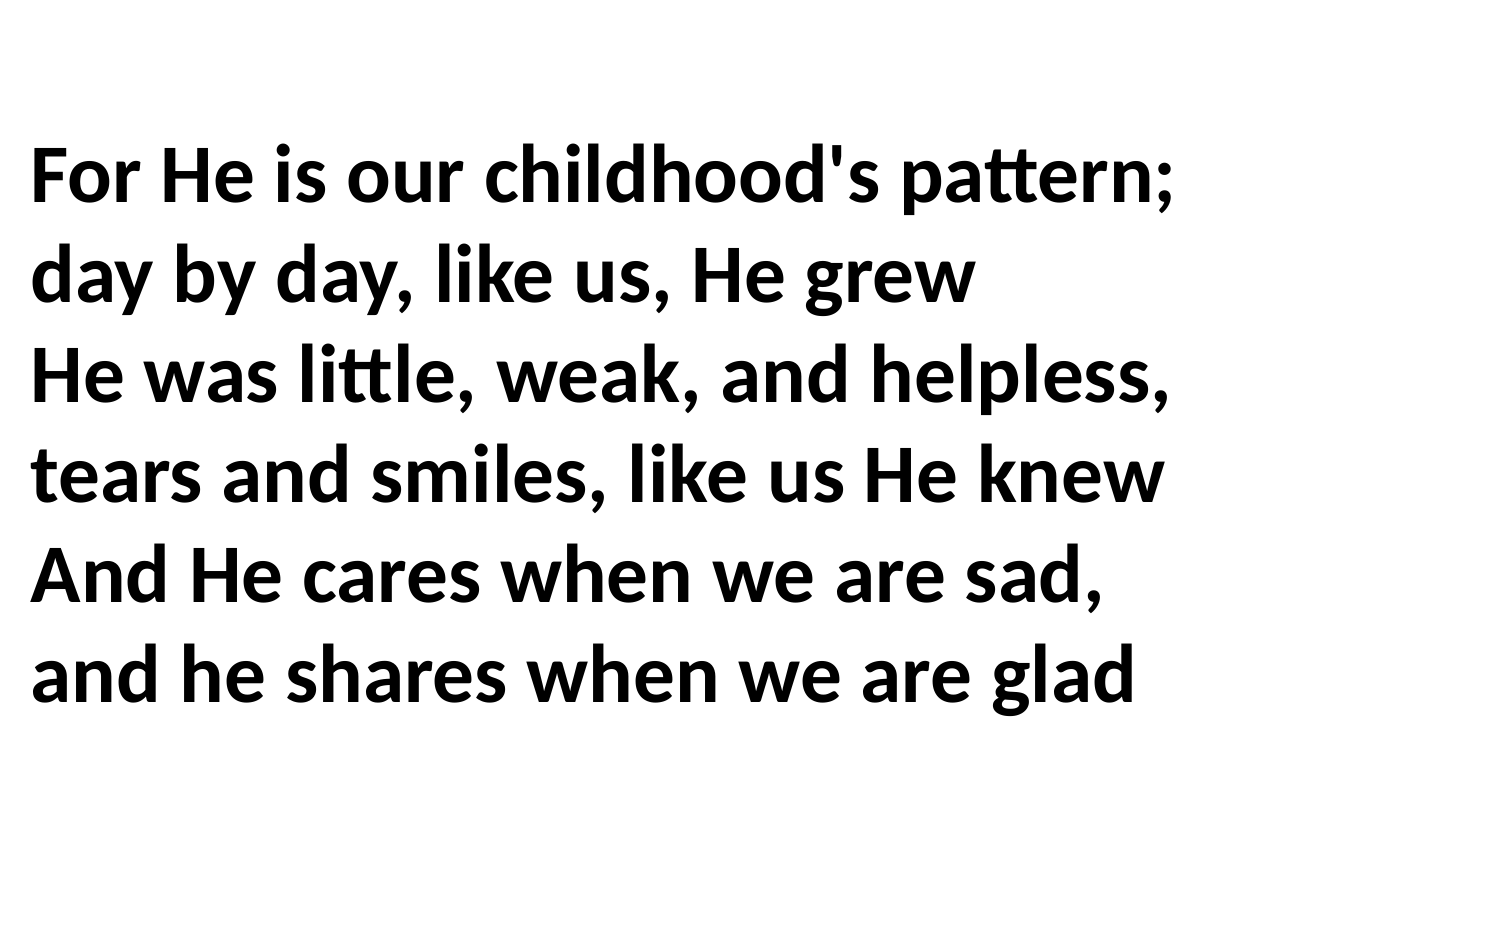

For He is our childhood's pattern;
day by day, like us, He grew
He was little, weak, and helpless,
tears and smiles, like us He knew
And He cares when we are sad,
and he shares when we are glad